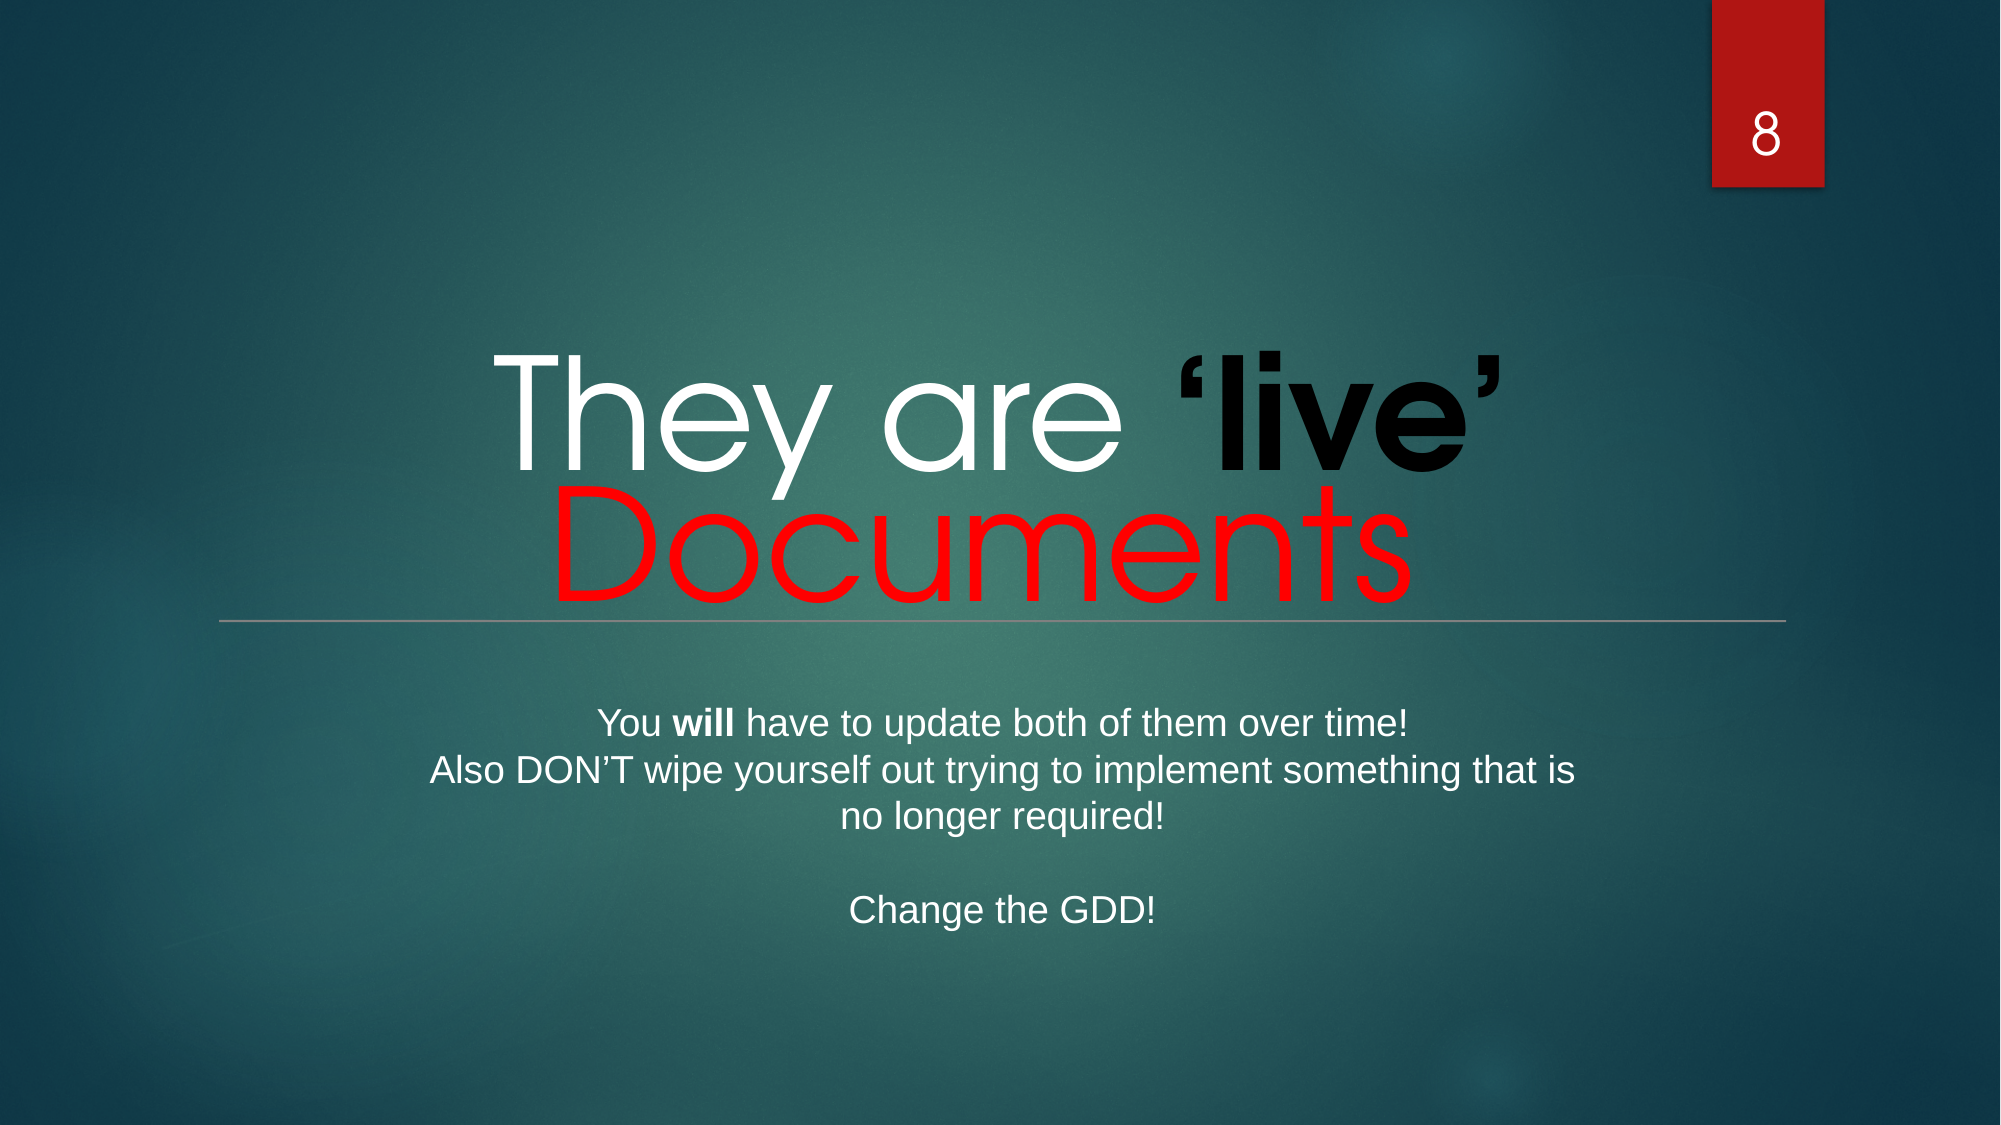

8
They are ‘live’ Documents

You will have to update both of them over time!
Also DON’T wipe yourself out trying to implement something that is no longer required!

Change the GDD!